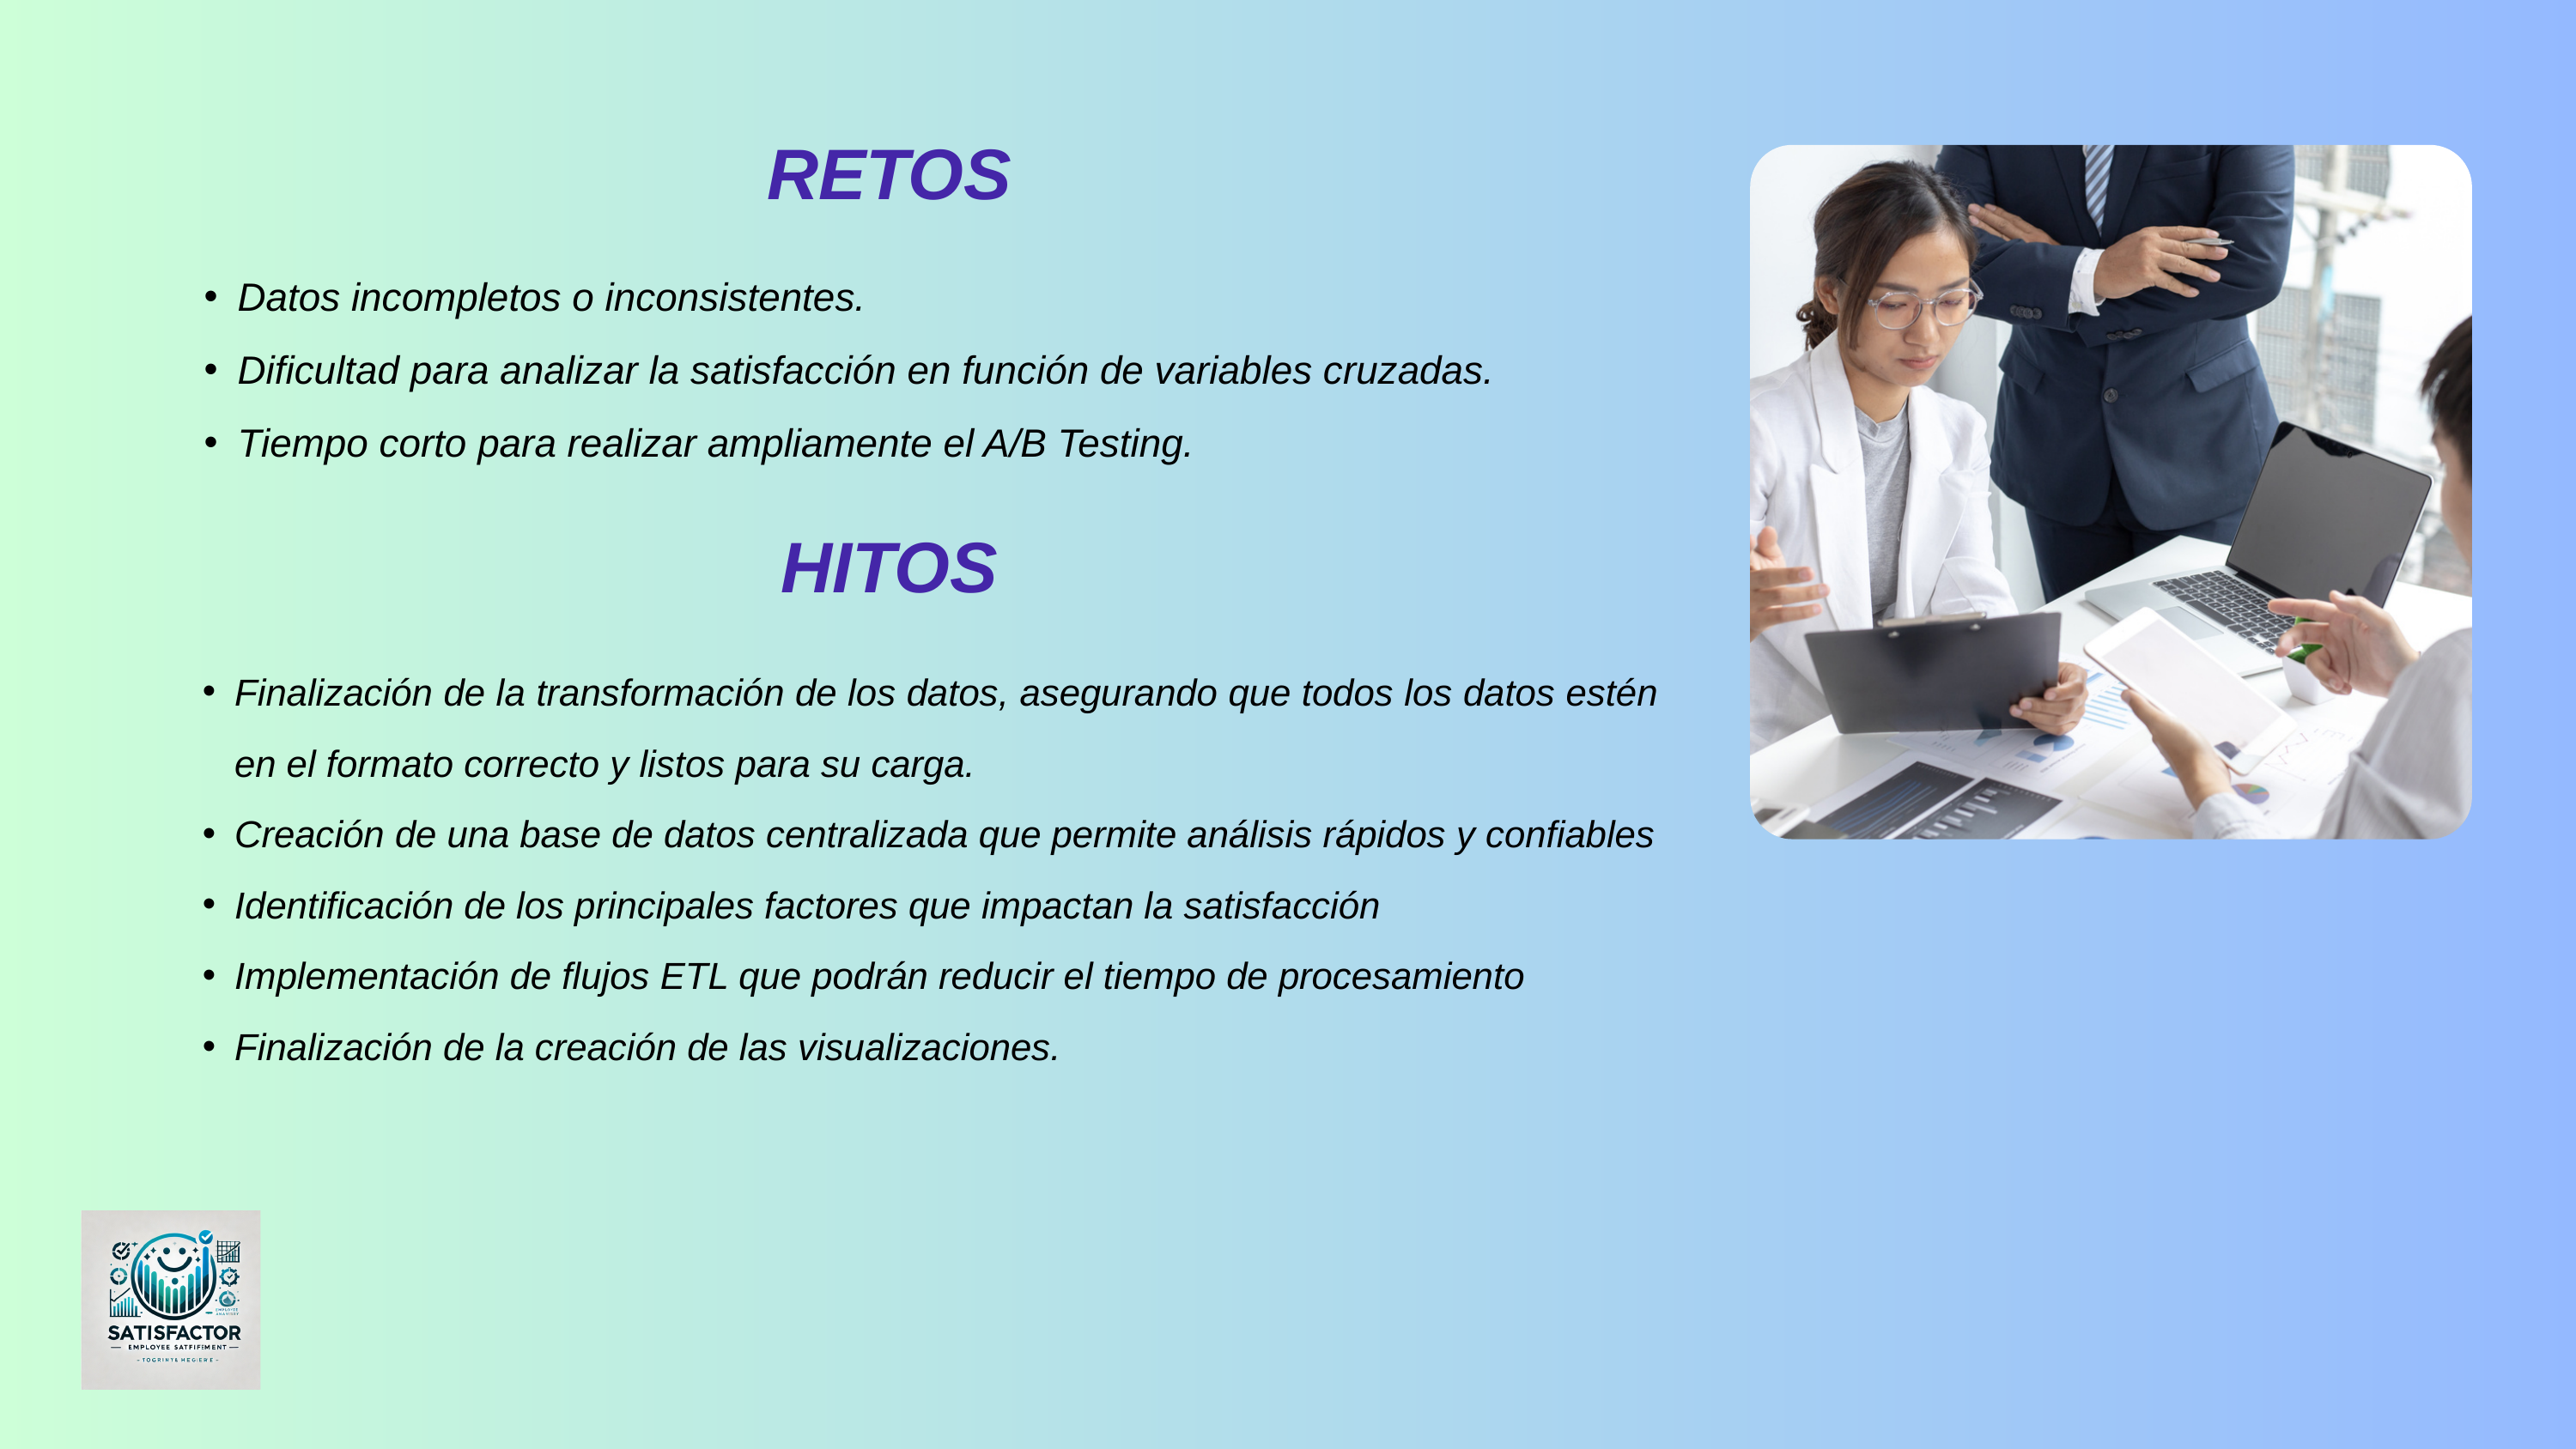

RETOS

Datos incompletos o inconsistentes.
Dificultad para analizar la satisfacción en función de variables cruzadas.
Tiempo corto para realizar ampliamente el A/B Testing.

HITOS

Finalización de la transformación de los datos, asegurando que todos los datos estén en el formato correcto y listos para su carga.
Creación de una base de datos centralizada que permite análisis rápidos y confiables
Identificación de los principales factores que impactan la satisfacción
Implementación de flujos ETL que podrán reducir el tiempo de procesamiento
Finalización de la creación de las visualizaciones.